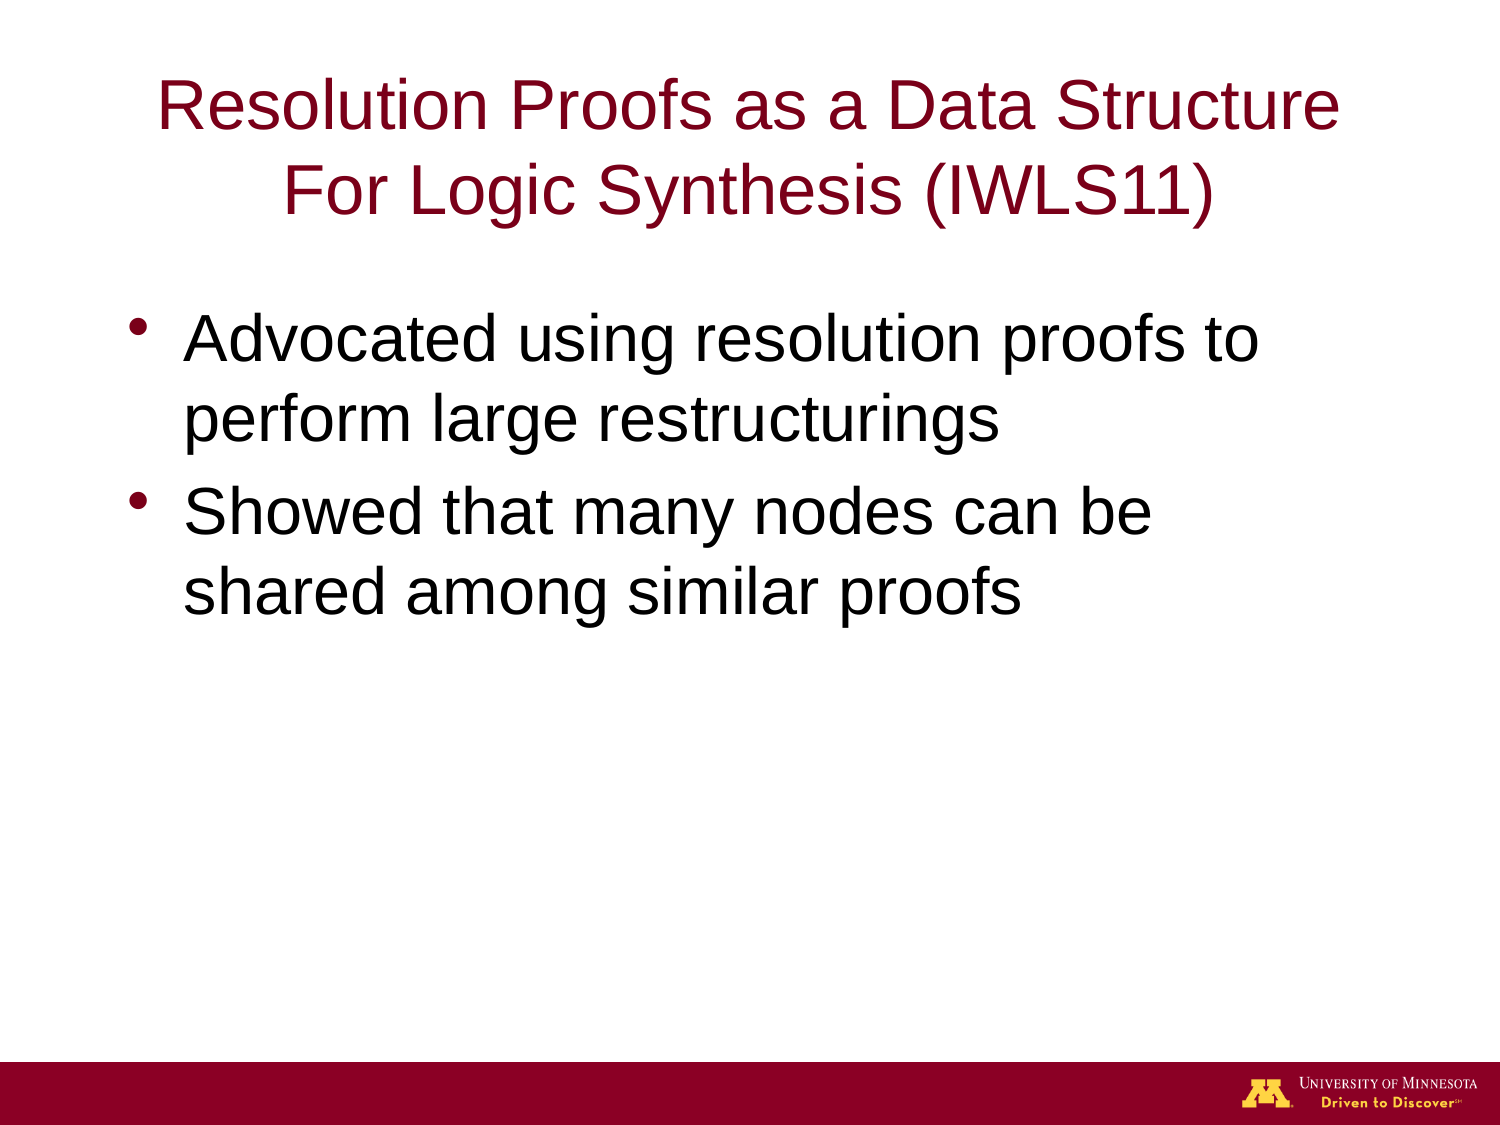

# Resolution Proofs as a Data Structure For Logic Synthesis (IWLS11)
Advocated using resolution proofs to perform large restructurings
Showed that many nodes can be shared among similar proofs